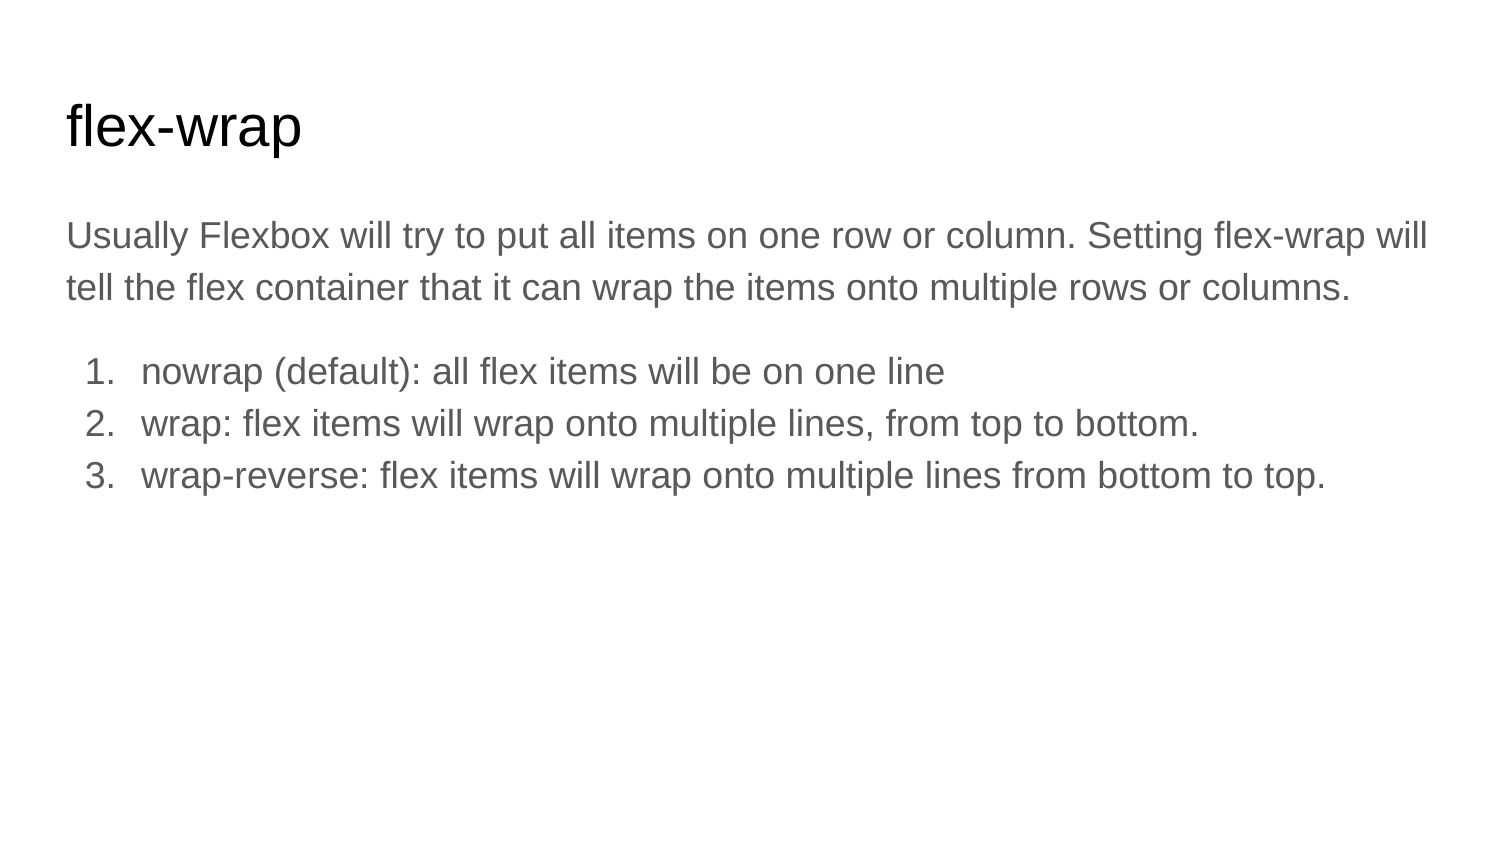

# flex-wrap
Usually Flexbox will try to put all items on one row or column. Setting flex-wrap will tell the flex container that it can wrap the items onto multiple rows or columns.
nowrap (default): all flex items will be on one line
wrap: flex items will wrap onto multiple lines, from top to bottom.
wrap-reverse: flex items will wrap onto multiple lines from bottom to top.